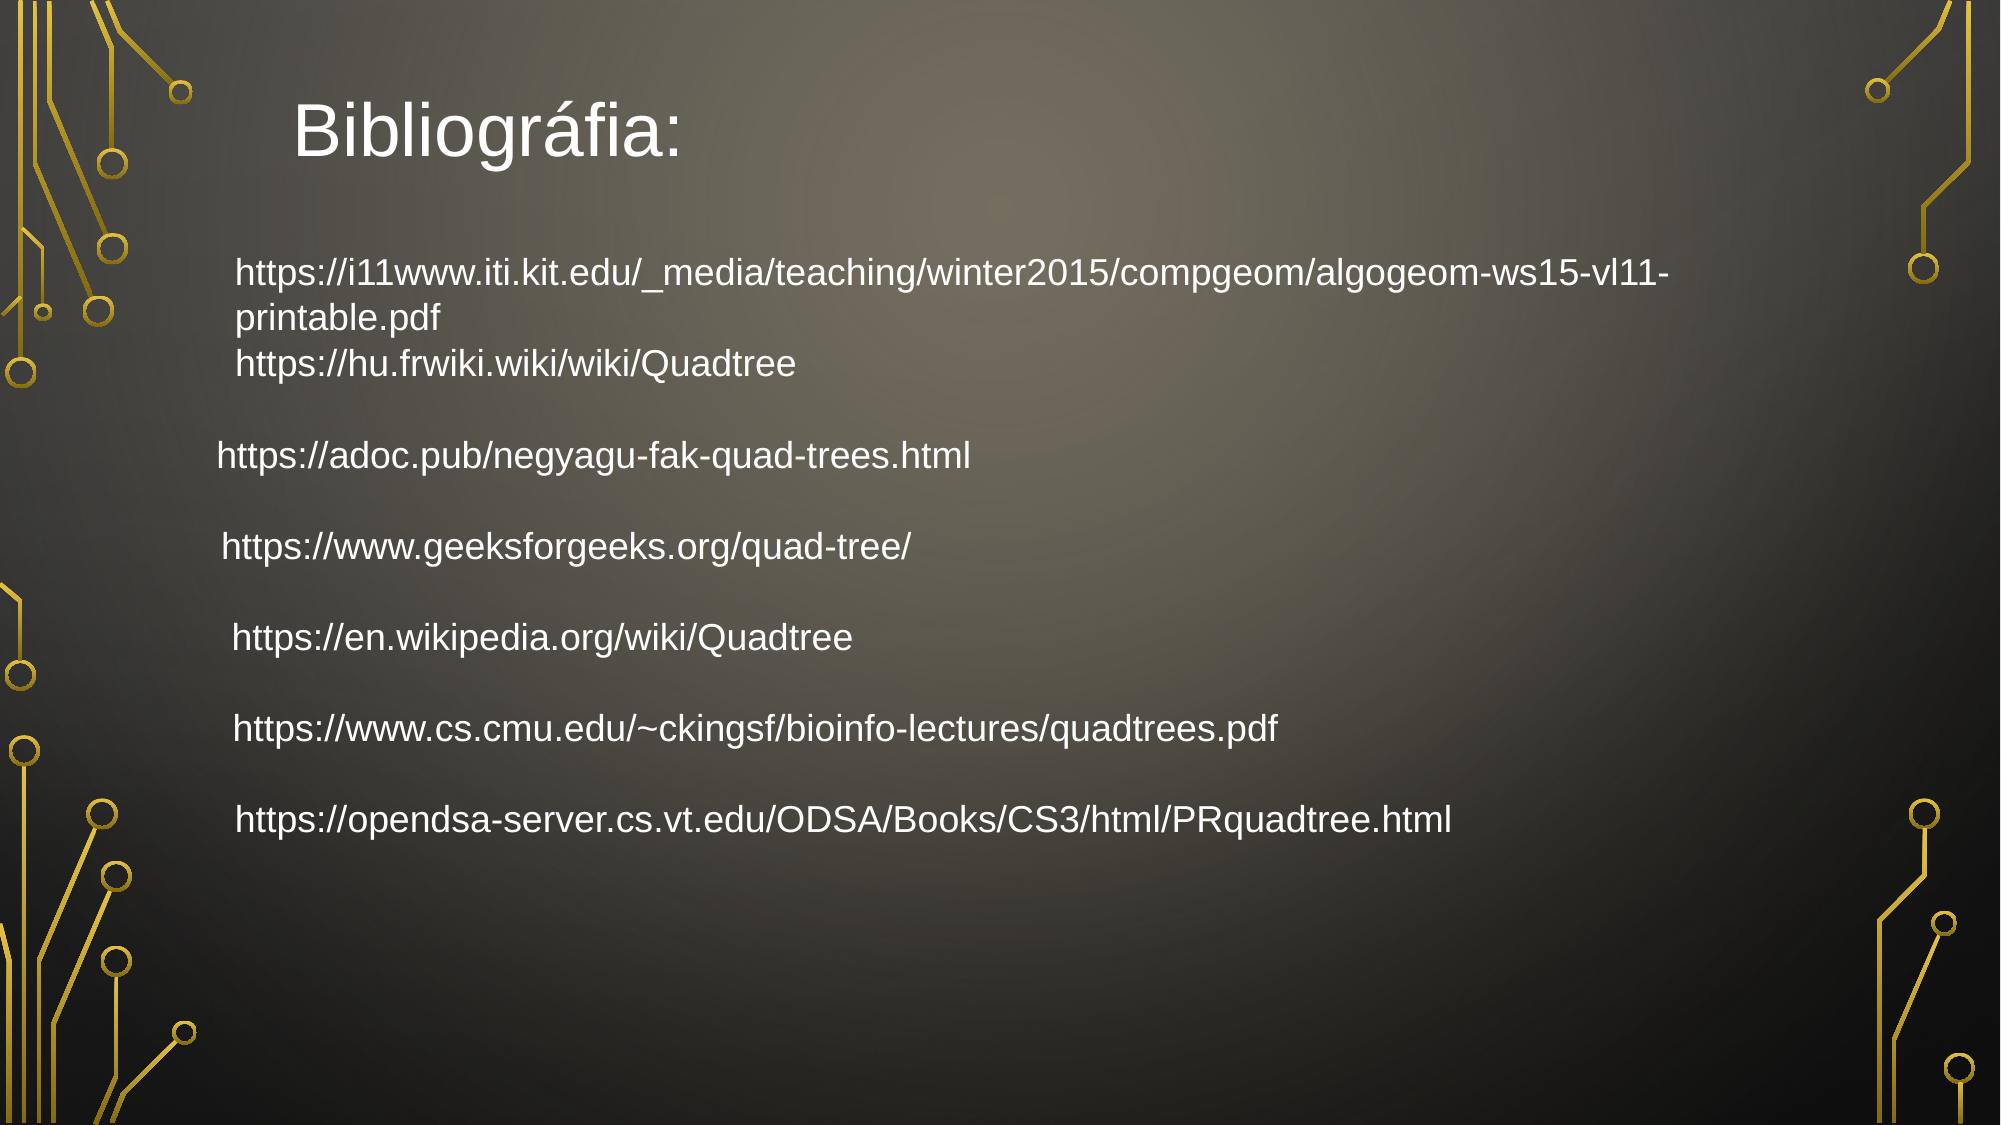

Bibliográfia:
https://i11www.iti.kit.edu/_media/teaching/winter2015/compgeom/algogeom-ws15-vl11-printable.pdf
https://hu.frwiki.wiki/wiki/Quadtree
https://adoc.pub/negyagu-fak-quad-trees.html
https://www.geeksforgeeks.org/quad-tree/
https://en.wikipedia.org/wiki/Quadtree
https://www.cs.cmu.edu/~ckingsf/bioinfo-lectures/quadtrees.pdf
https://opendsa-server.cs.vt.edu/ODSA/Books/CS3/html/PRquadtree.html